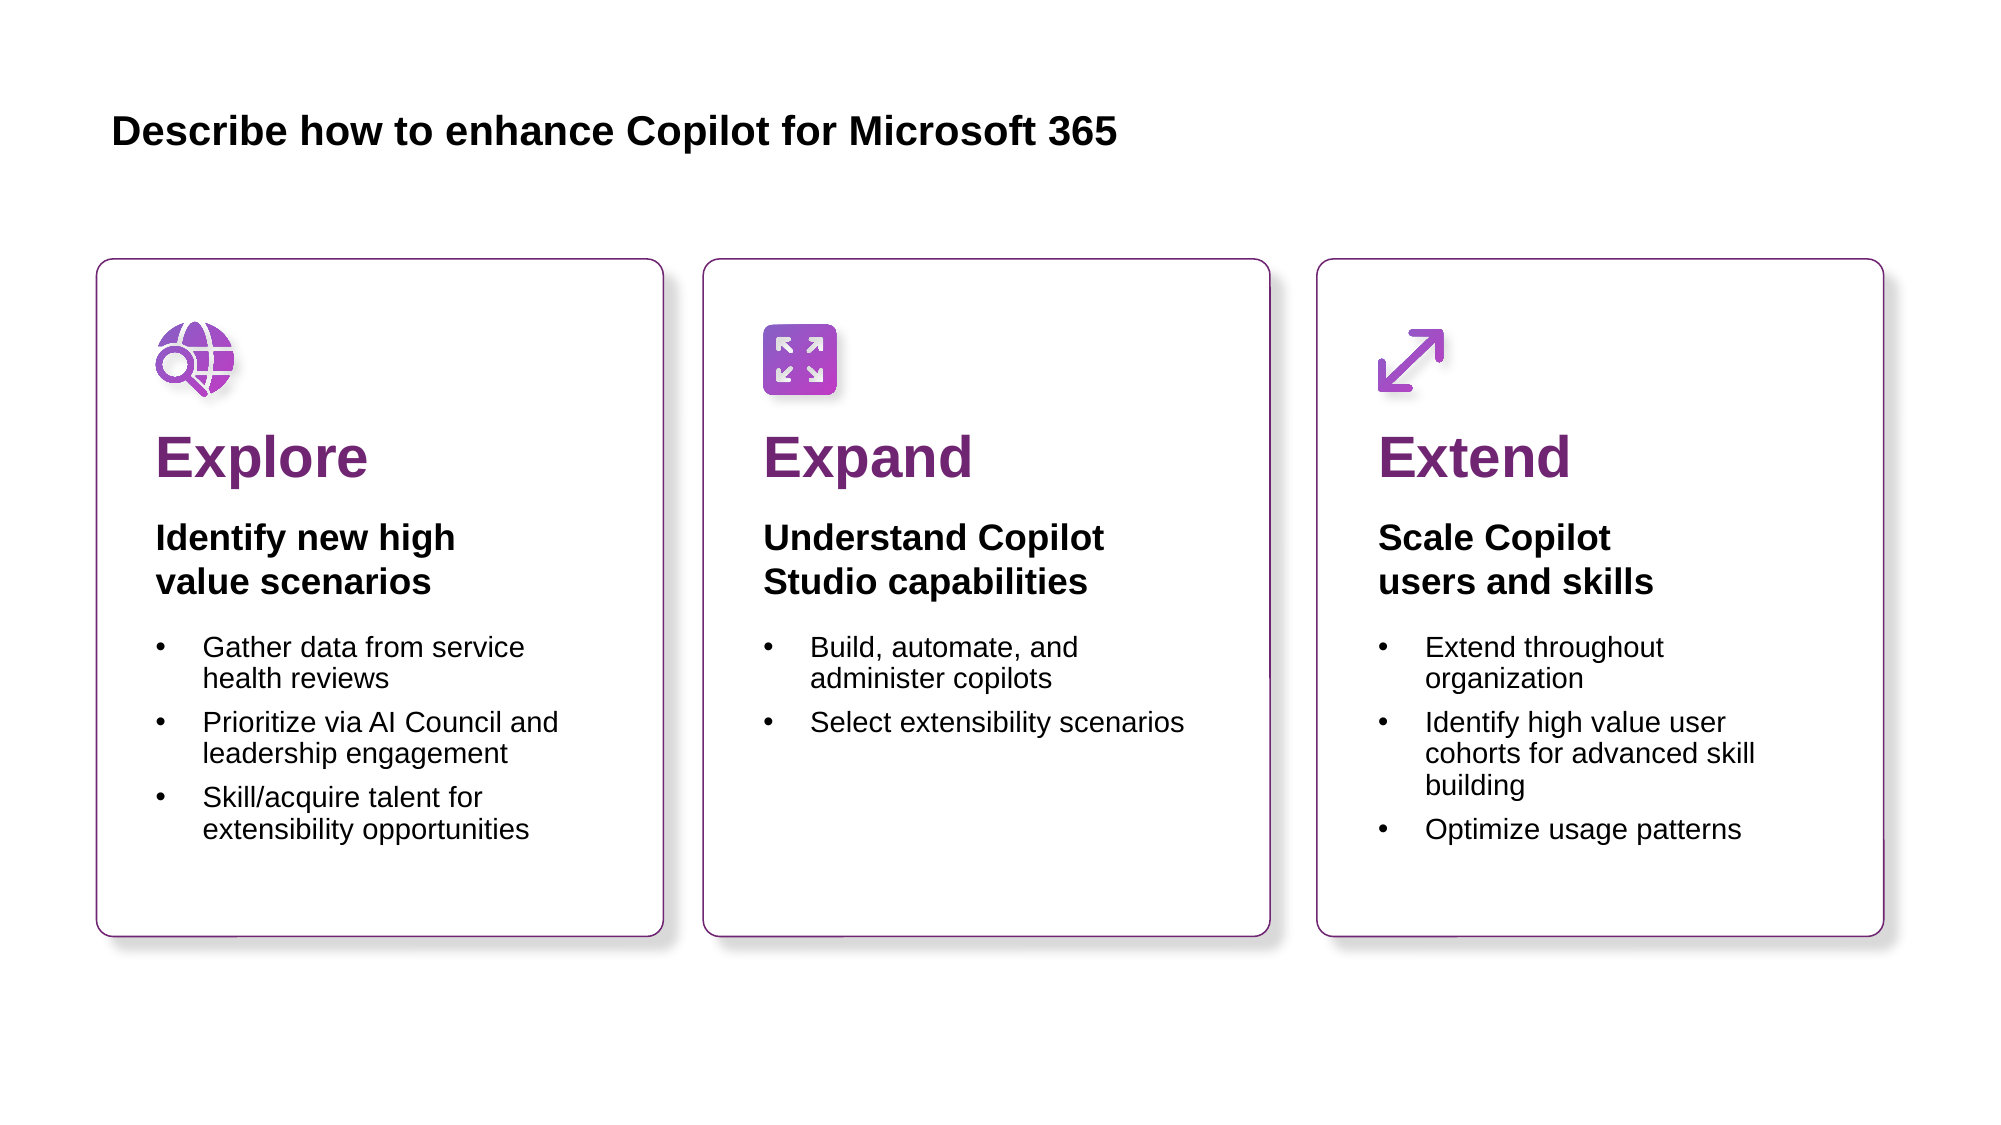

Describe how to enhance Copilot for Microsoft 365

Explore
Identify new high value scenarios
Gather data from service health reviews
Prioritize via AI Council and leadership engagement
Skill/acquire talent for extensibility opportunities

Expand
Understand Copilot Studio capabilities
Build, automate, and administer copilots
Select extensibility scenarios

Extend
Scale Copilot users and skills
Extend throughout organization
Identify high value user cohorts for advanced skill building
Optimize usage patterns